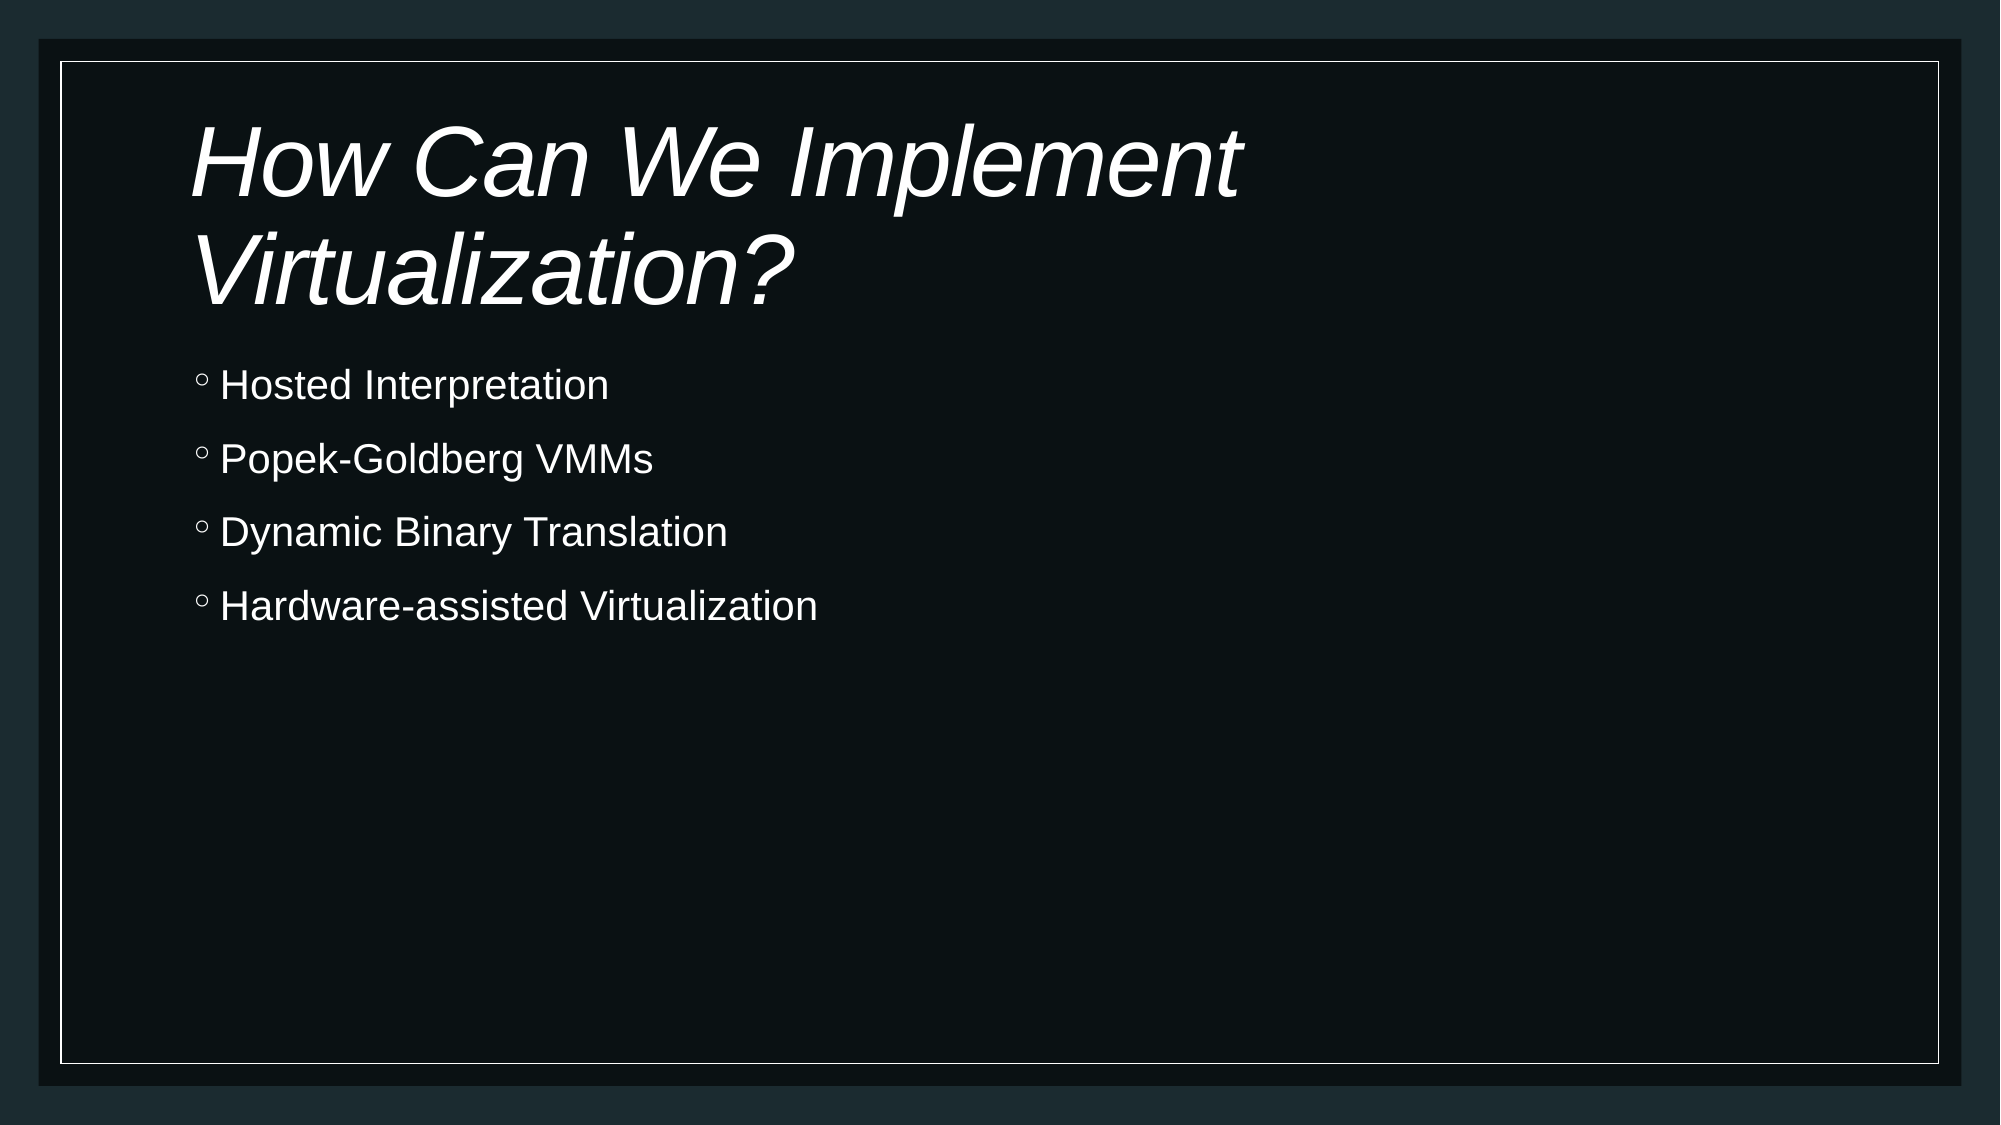

# How Can We Implement Virtualization?
Hosted Interpretation
Popek-Goldberg VMMs
Dynamic Binary Translation
Hardware-assisted Virtualization